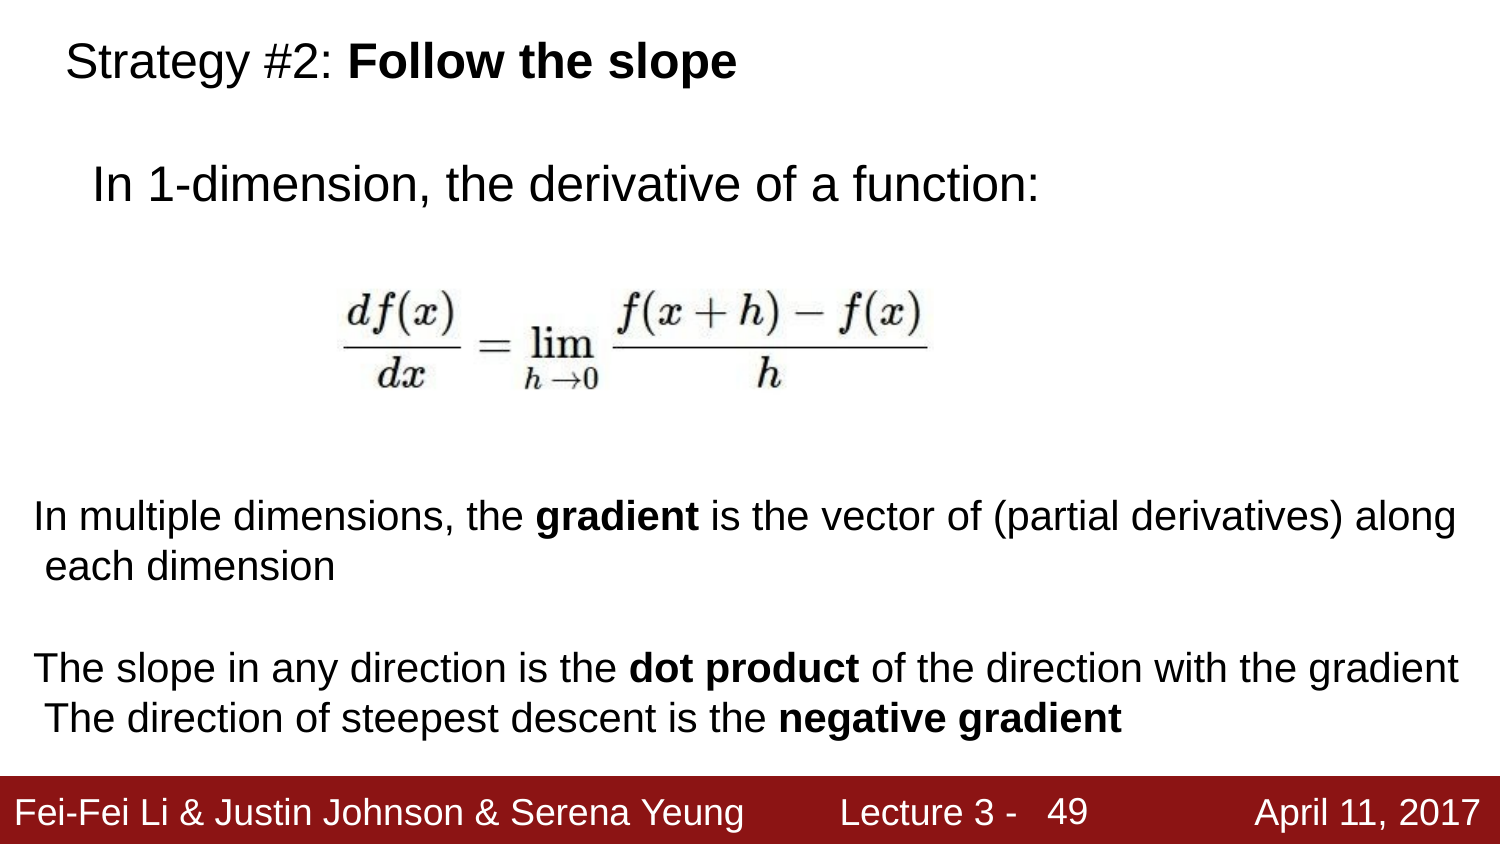

# Strategy #2: Follow the slope
In 1-dimension, the derivative of a function:

In multiple dimensions, the gradient is the vector of (partial derivatives) along  each dimension

The slope in any direction is the dot product of the direction with the gradient  The direction of steepest descent is the negative gradient
49
Fei-Fei Li & Justin Johnson & Serena Yeung
Lecture 3 -
April 11, 2017